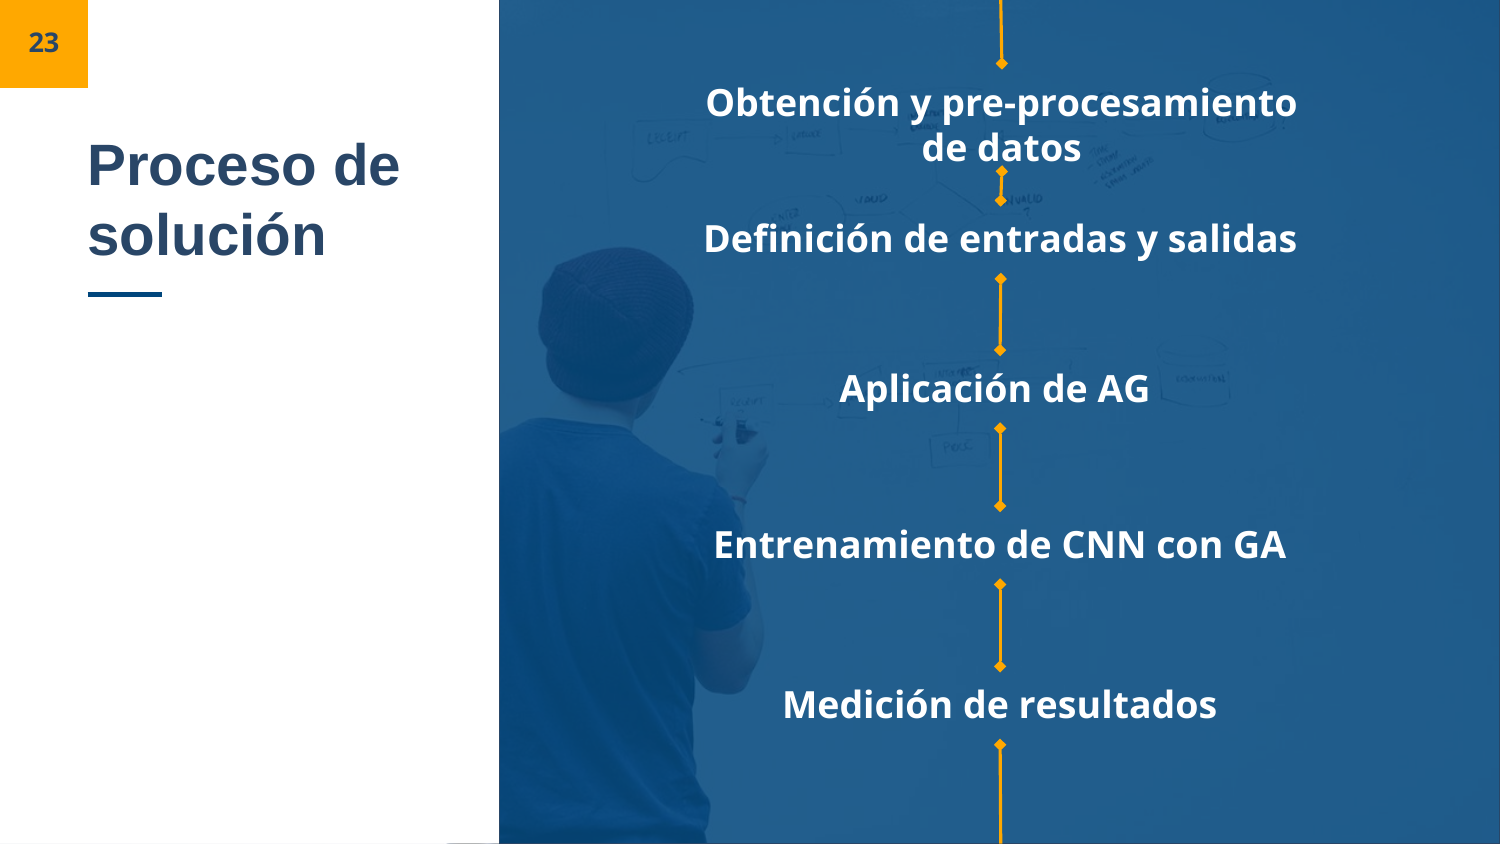

23
Obtención y pre-procesamiento de datos
# Proceso de solución
Definición de entradas y salidas
Aplicación de AG
Entrenamiento de CNN con GA
Medición de resultados